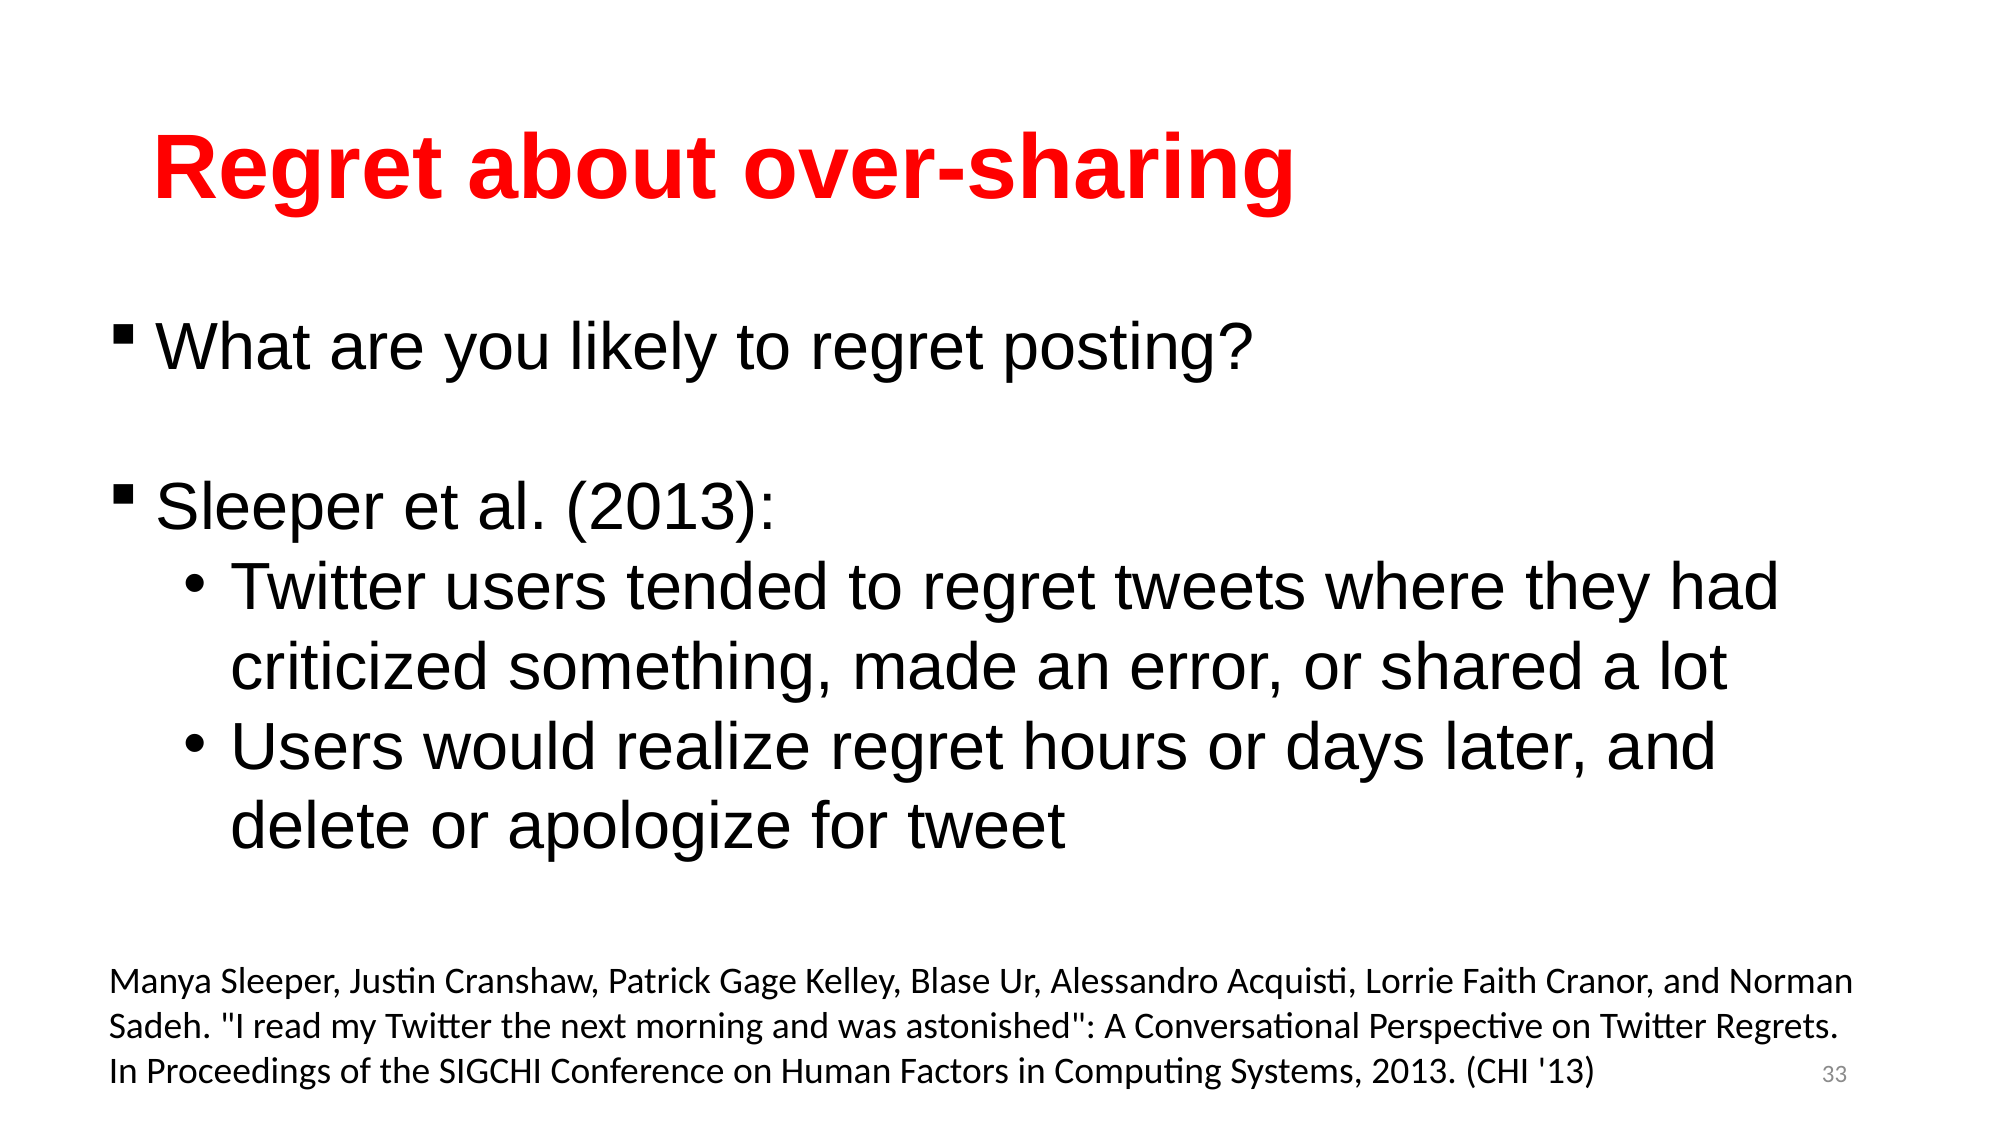

# Regret about over-sharing
What are you likely to regret posting?

Sleeper et al. (2013):
Twitter users tended to regret tweets where they had criticized something, made an error, or shared a lot
Users would realize regret hours or days later, and delete or apologize for tweet
Manya Sleeper, Justin Cranshaw, Patrick Gage Kelley, Blase Ur, Alessandro Acquisti, Lorrie Faith Cranor, and Norman Sadeh. "I read my Twitter the next morning and was astonished": A Conversational Perspective on Twitter Regrets. In Proceedings of the SIGCHI Conference on Human Factors in Computing Systems, 2013. (CHI '13)
33